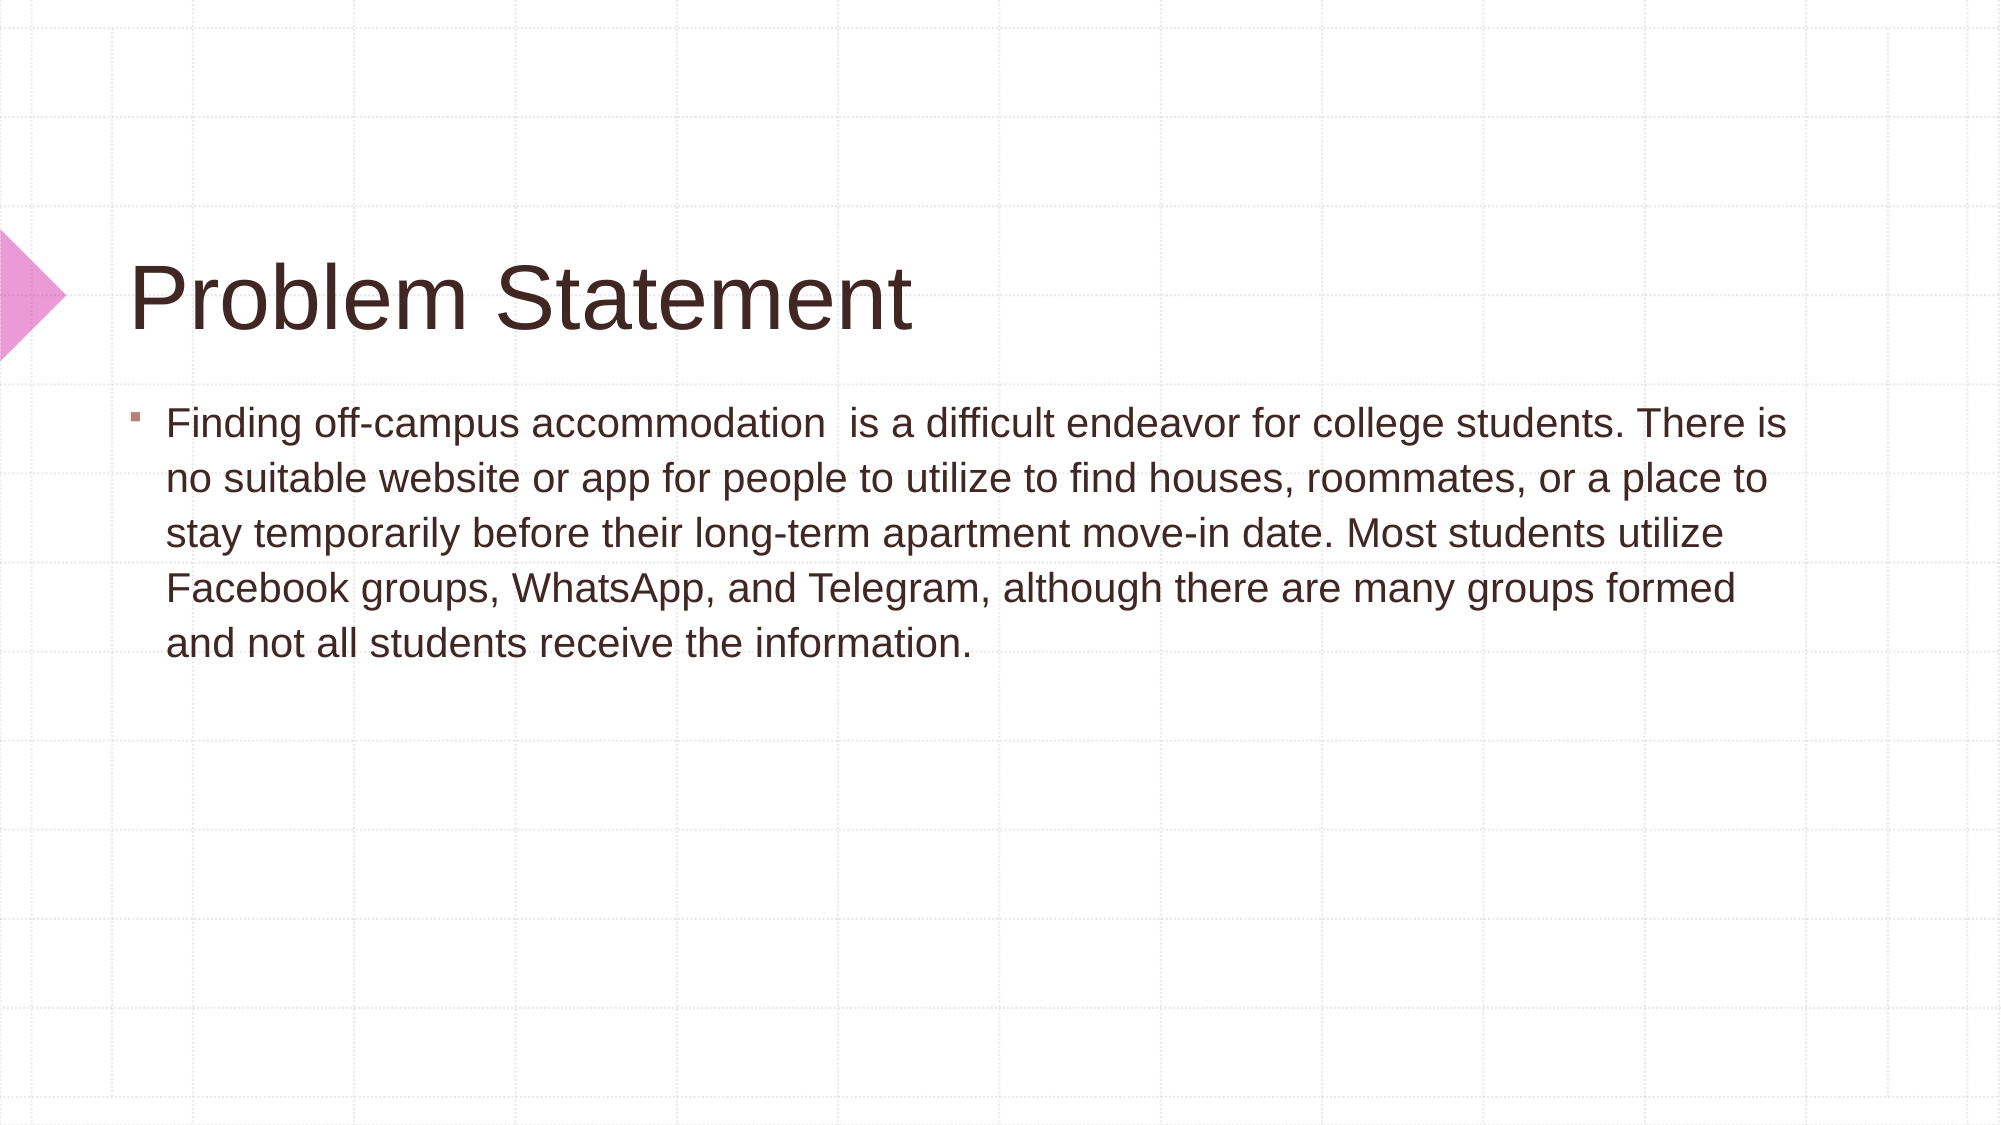

# Problem Statement
Finding off-campus accommodation  is a difficult endeavor for college students. There is no suitable website or app for people to utilize to find houses, roommates, or a place to stay temporarily before their long-term apartment move-in date. Most students utilize Facebook groups, WhatsApp, and Telegram, although there are many groups formed and not all students receive the information.